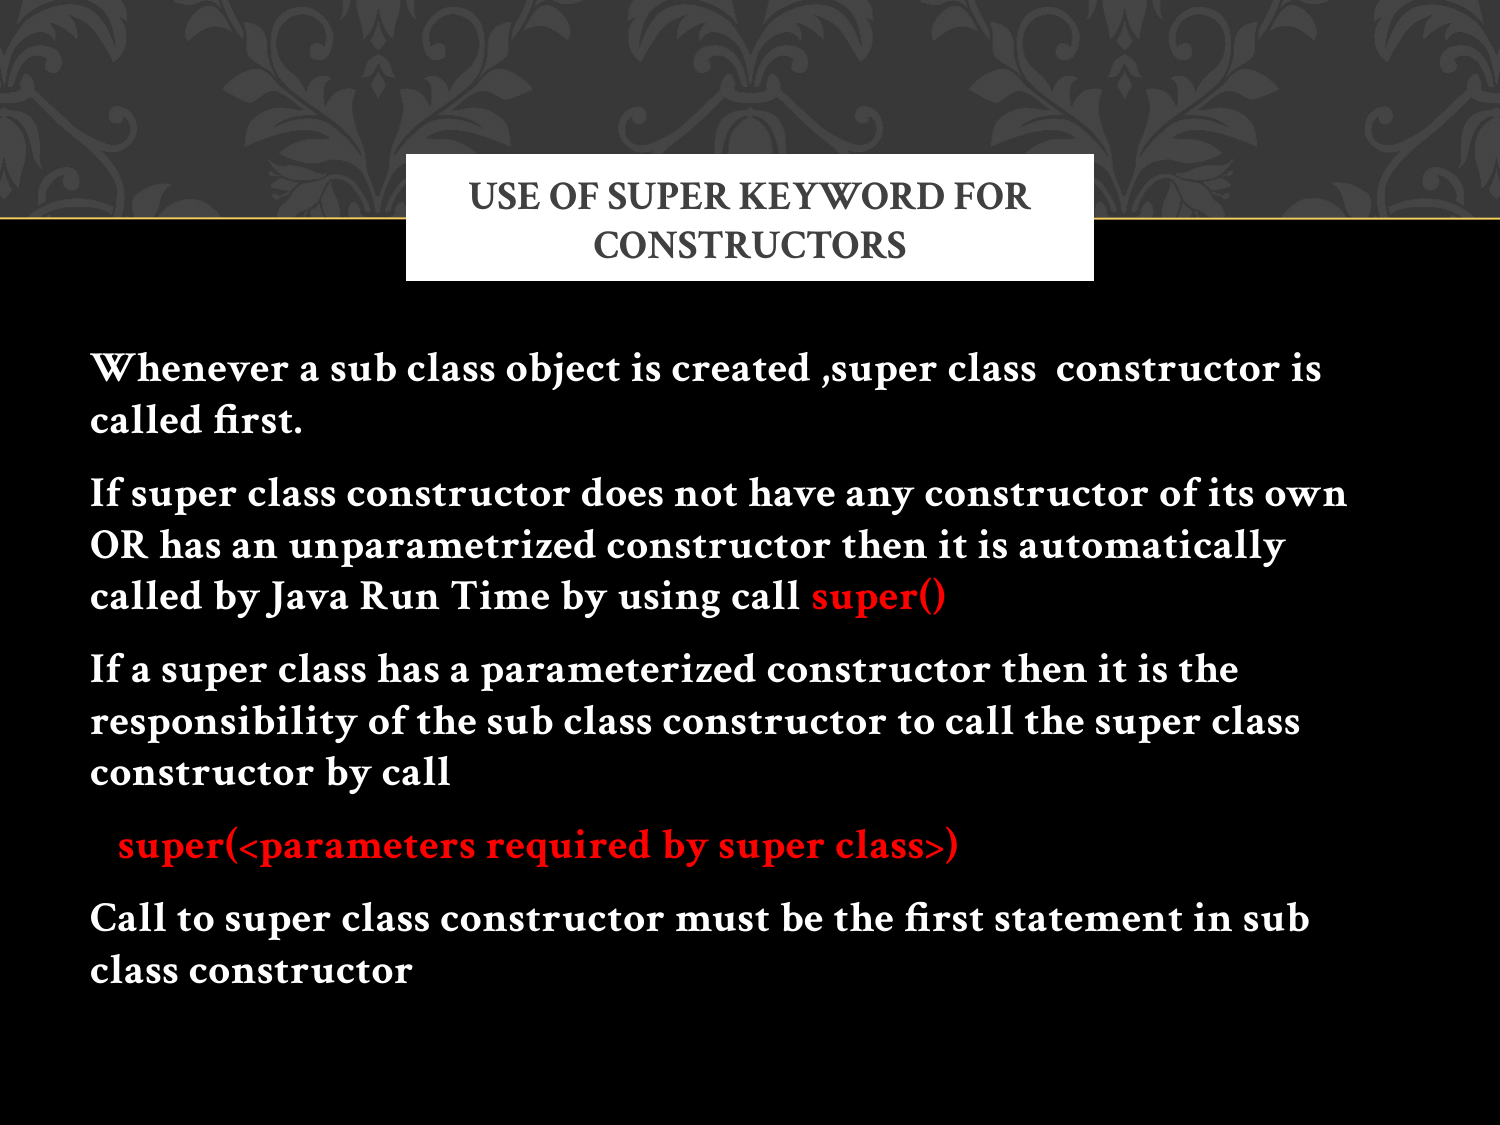

# USE OF super KEYWORD for constructors
Whenever a sub class object is created ,super class  constructor is called first.
If super class constructor does not have any constructor of its own OR has an unparametrized constructor then it is automatically called by Java Run Time by using call super()
If a super class has a parameterized constructor then it is the responsibility of the sub class constructor to call the super class constructor by call
   super(<parameters required by super class>)
Call to super class constructor must be the first statement in sub class constructor